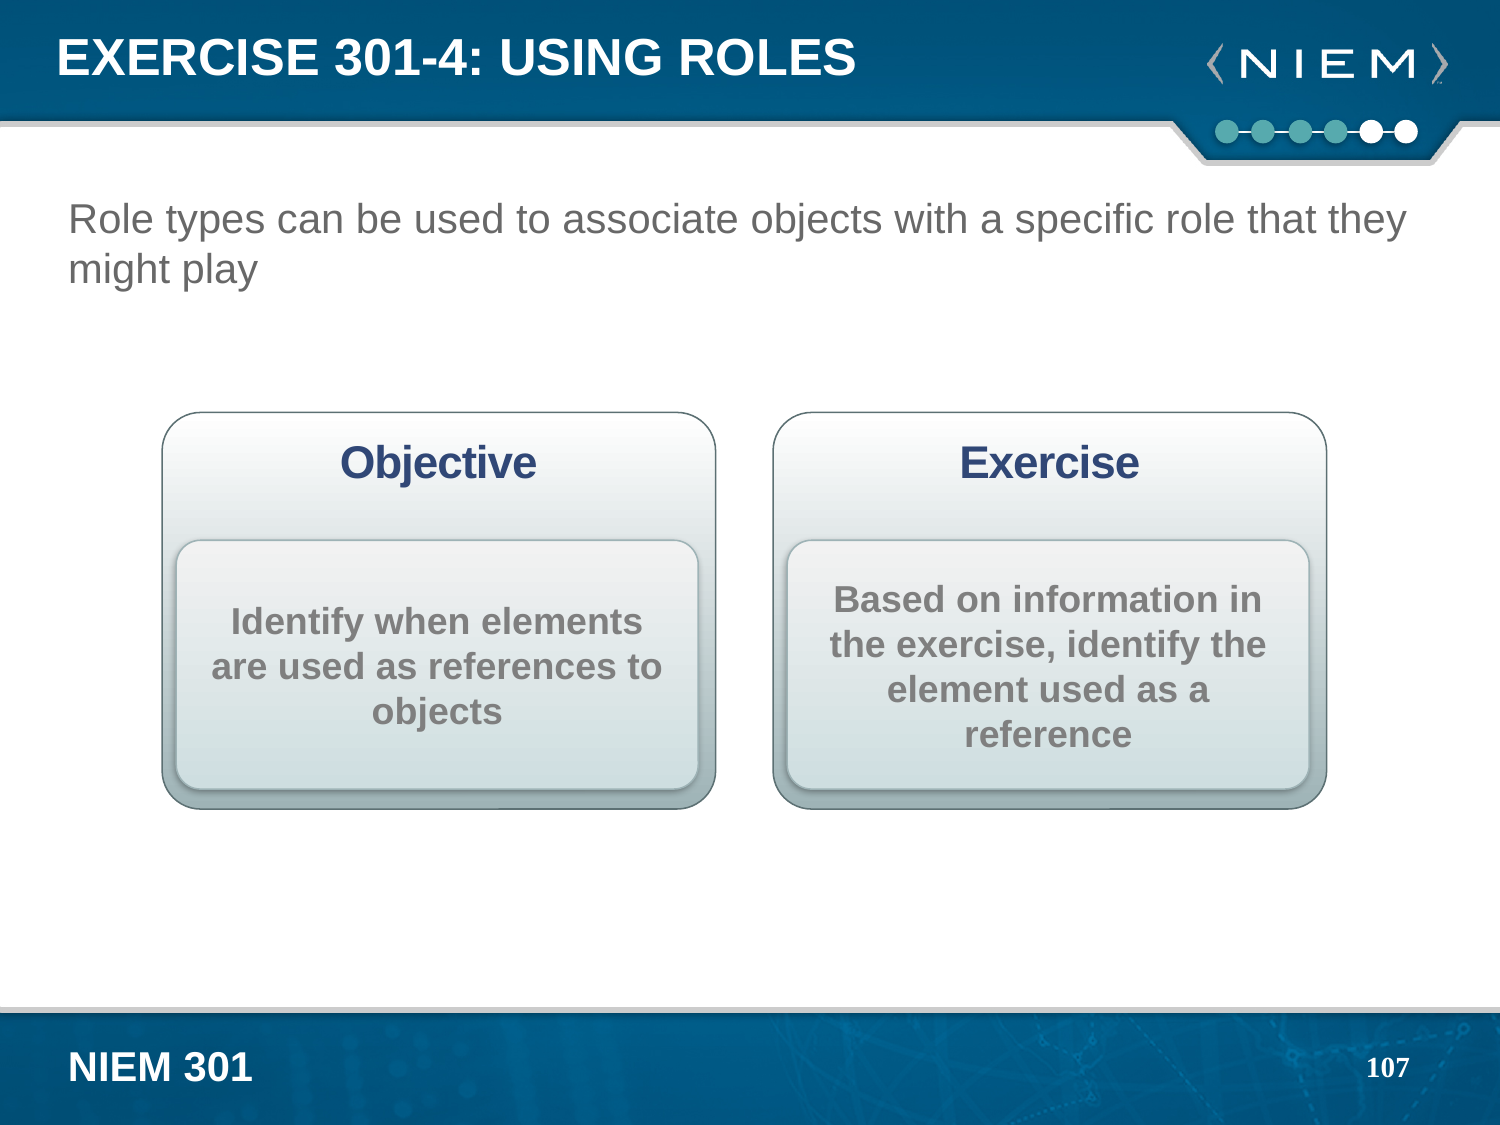

# Exercise 301-4: Using Roles

Role types can be used to associate objects with a specific role that they might play
Exercise
Based on information in the exercise, identify the element used as a reference
Objective
Identify when elements are used as references to objects
107